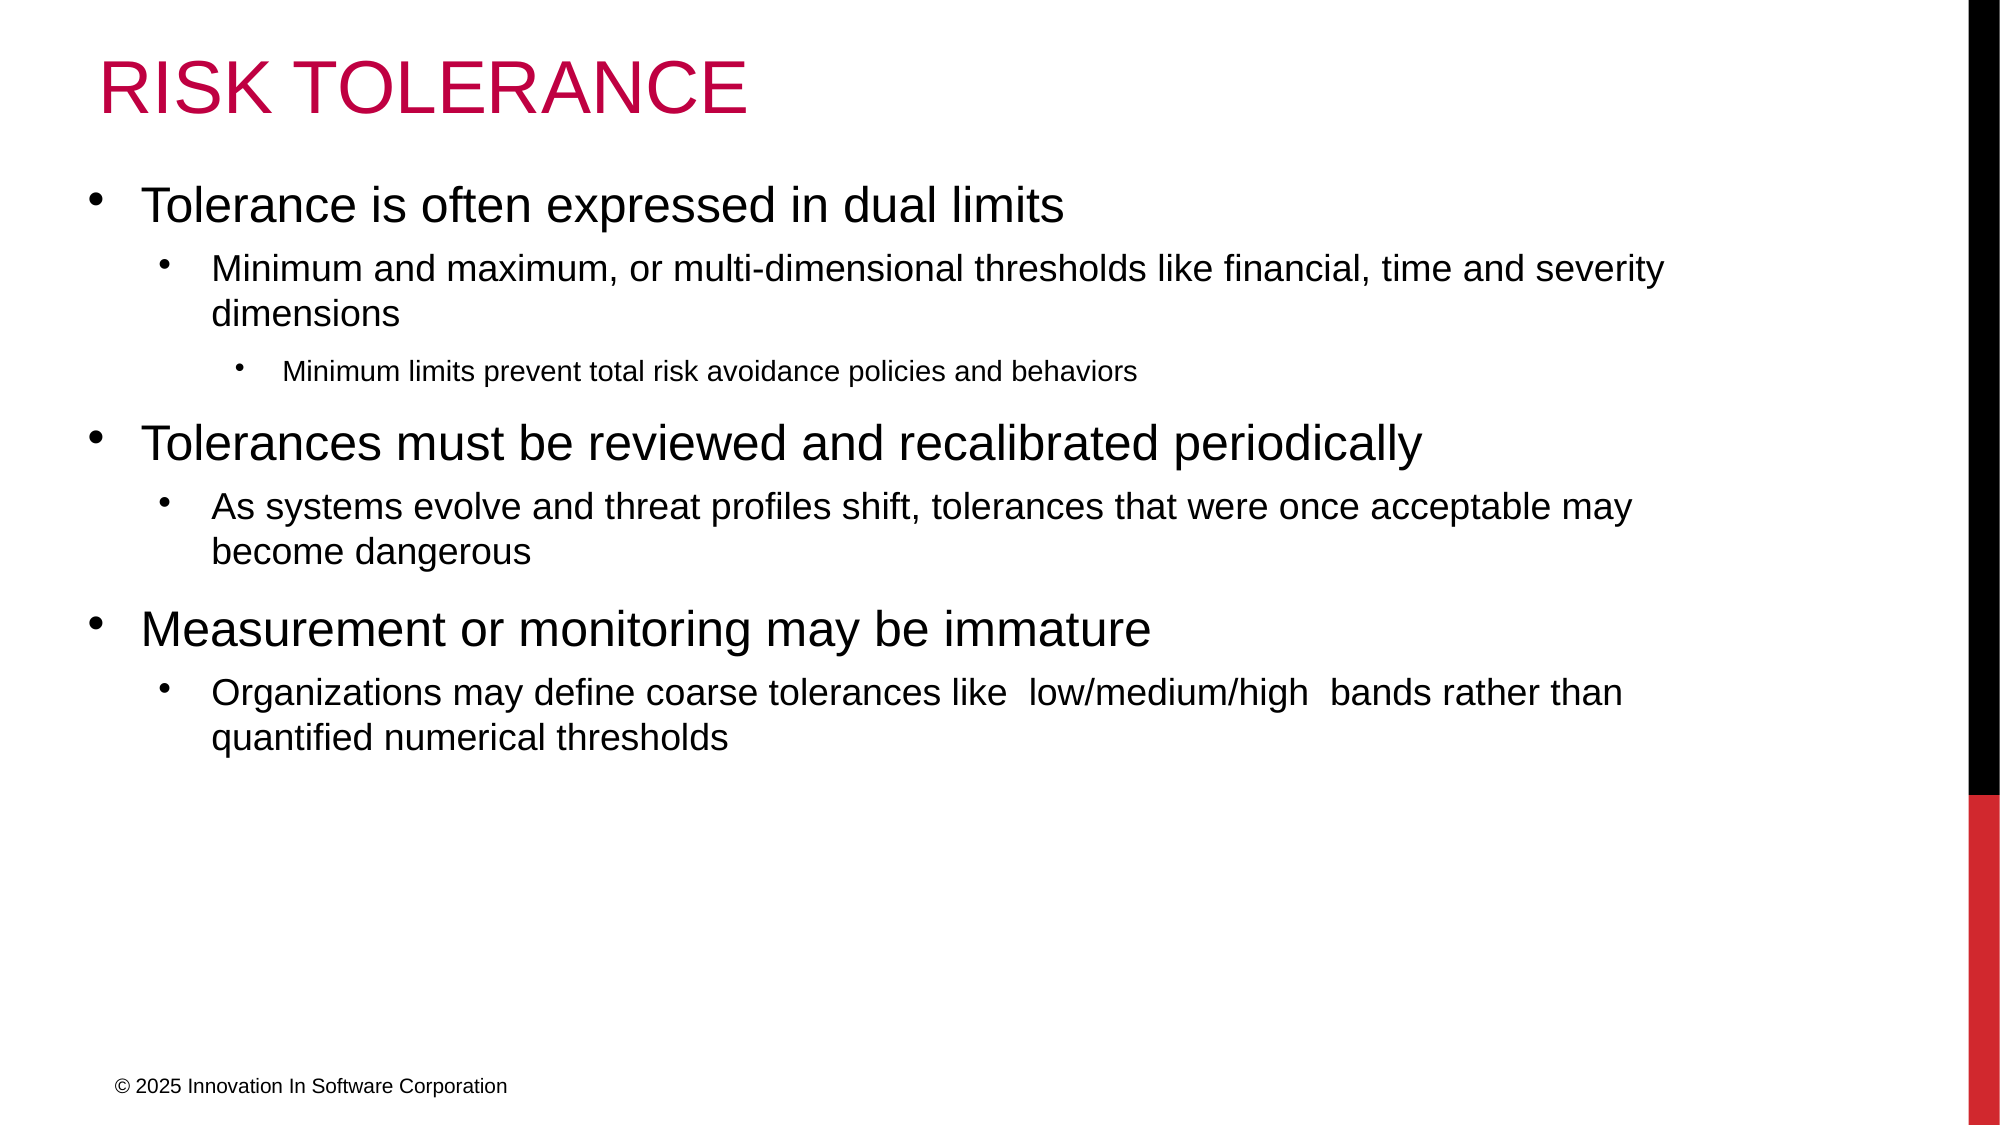

# Risk tolerance
Tolerance is often expressed in dual limits
Minimum and maximum, or multi-dimensional thresholds like financial, time and severity dimensions
Minimum limits prevent total risk avoidance policies and behaviors
Tolerances must be reviewed and recalibrated periodically
As systems evolve and threat profiles shift, tolerances that were once acceptable may become dangerous
Measurement or monitoring may be immature
Organizations may define coarse tolerances like  low/medium/high  bands rather than quantified numerical thresholds
© 2025 Innovation In Software Corporation